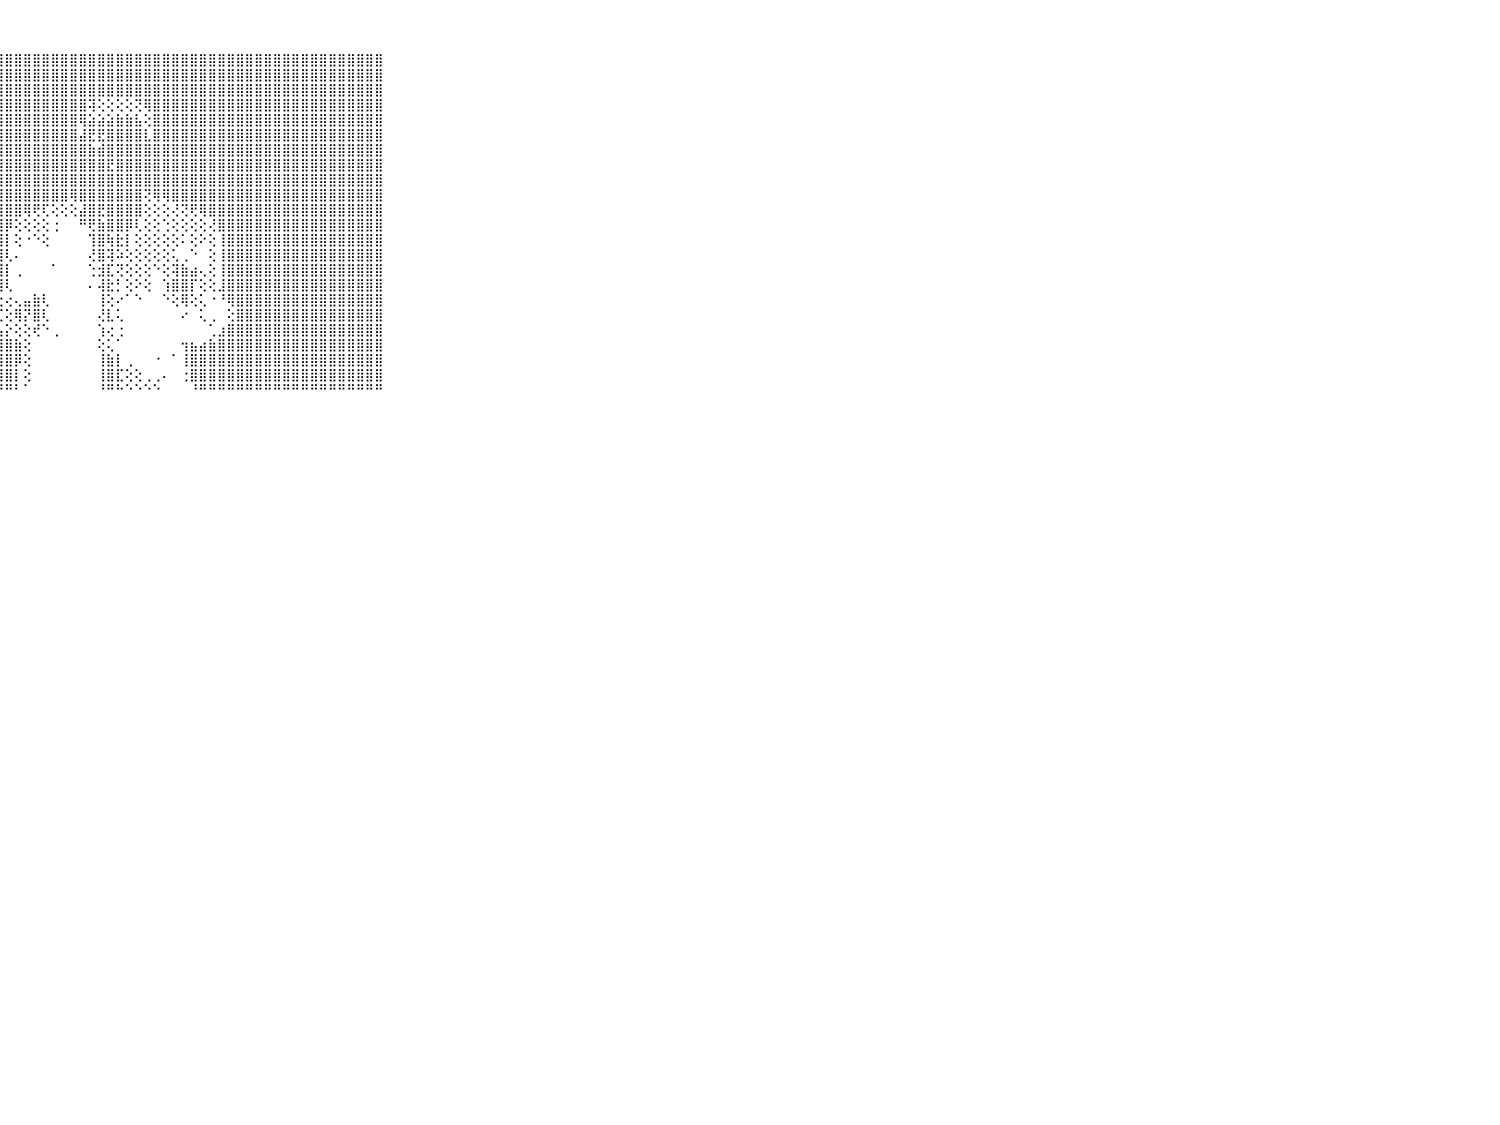

⠀⠀⠀⠀⠀⠀⠀⠀⠀⠀⠀⣿⣿⣿⣿⣿⣿⣿⣿⣿⣿⣿⣿⣿⣿⣿⣿⣿⣿⣿⣿⣿⣿⣿⣿⣿⣿⣿⣿⣿⣿⣿⣿⣿⣿⣿⣿⣿⣿⣿⣿⣿⣿⣿⣿⣿⣿⣿⣿⣿⣿⣿⣿⣿⣿⣿⣿⣿⣿⠀⠀⠀⠀⠀⠀⠀⠀⠀⠀⠀⠀
⠀⠀⠀⠀⠀⠀⠀⠀⠀⠀⠀⣿⣿⣿⣿⣿⣿⣿⣿⣿⣿⣿⣿⣿⣿⣿⣿⣿⣿⣿⣿⣿⣿⣿⣿⣿⣿⣿⣿⣿⣿⣿⣿⣿⣿⣿⣿⣿⣿⣿⣿⣿⣿⣿⣿⣿⣿⣿⣿⣿⣿⣿⣿⣿⣿⣿⣿⣿⣿⠀⠀⠀⠀⠀⠀⠀⠀⠀⠀⠀⠀
⠀⠀⠀⠀⠀⠀⠀⠀⠀⠀⠀⣿⣿⣿⣿⣿⣿⣿⣿⣿⣿⣿⣿⣿⣿⣿⣿⣿⣿⣿⣿⣿⣿⣿⣿⣿⣿⣿⣿⣿⣿⣿⣿⣿⣿⣿⣿⣿⣿⣿⣿⣿⣿⣿⣿⣿⣿⣿⣿⣿⣿⣿⣿⣿⣿⣿⣿⣿⣿⠀⠀⠀⠀⠀⠀⠀⠀⠀⠀⠀⠀
⠀⠀⠀⠀⠀⠀⠀⠀⠀⠀⠀⣿⣿⣿⣿⣿⣿⣿⣿⣿⣿⣿⣿⣿⣿⣿⣿⣿⣿⣿⣿⣿⣿⣿⣿⣿⣿⢽⢕⢕⢕⢕⢝⢿⣿⣿⣿⣿⣿⣿⣿⣿⣿⣿⣿⣿⣿⣿⣿⣿⣿⣿⣿⣿⣿⣿⣿⣿⣿⠀⠀⠀⠀⠀⠀⠀⠀⠀⠀⠀⠀
⠀⠀⠀⠀⠀⠀⠀⠀⠀⠀⠀⣿⣿⣿⣿⣿⣿⣿⣿⣿⣿⣿⣿⣿⣿⣿⣿⣿⣿⣿⣿⣿⣿⣿⣿⣿⢿⣵⣵⣵⣷⣷⣧⢕⣿⣿⣿⣿⣿⣿⣿⣿⣿⣿⣿⣿⣿⣿⣿⣿⣿⣿⣿⣿⣿⣿⣿⣿⣿⠀⠀⠀⠀⠀⠀⠀⠀⠀⠀⠀⠀
⠀⠀⠀⠀⠀⠀⠀⠀⠀⠀⠀⣿⣿⣿⣿⣿⣿⣿⣿⣿⣿⣿⣿⣿⣿⣿⣿⣿⣿⣿⣿⣿⣿⣿⣿⣿⣼⣟⣟⣿⣿⣿⣿⣇⣿⣿⣿⣿⣿⣿⣿⣿⣿⣿⣿⣿⣿⣿⣿⣿⣿⣿⣿⣿⣿⣿⣿⣿⣿⠀⠀⠀⠀⠀⠀⠀⠀⠀⠀⠀⠀
⠀⠀⠀⠀⠀⠀⠀⠀⠀⠀⠀⣿⣿⣿⣿⣿⣿⣿⣿⣿⣿⣿⣿⣿⣿⣿⣿⣿⣿⣿⣿⣿⣿⣿⣿⣿⣿⣷⣾⣿⣿⣿⣿⣿⣿⣿⣿⣿⣿⣿⣿⣿⣿⣿⣿⣿⣿⣿⣿⣿⣿⣿⣿⣿⣿⣿⣿⣿⣿⠀⠀⠀⠀⠀⠀⠀⠀⠀⠀⠀⠀
⠀⠀⠀⠀⠀⠀⠀⠀⠀⠀⠀⣿⣿⣿⣿⣿⣿⣿⣿⣿⣿⣿⣿⣿⣿⣿⣿⣿⣿⣿⣿⣿⣿⣿⣿⣿⣿⣿⣿⣟⣿⣿⣿⣿⣿⣿⣿⣿⣿⣿⣿⣿⣿⣿⣿⣿⣿⣿⣿⣿⣿⣿⣿⣿⣿⣿⣿⣿⣿⠀⠀⠀⠀⠀⠀⠀⠀⠀⠀⠀⠀
⠀⠀⠀⠀⠀⠀⠀⠀⠀⠀⠀⣿⣿⣿⣿⣿⣿⣿⣿⣿⣿⣿⣿⣿⣿⣿⣿⣿⣿⣿⣿⣿⣿⣿⣿⣿⣿⣿⣿⣿⣿⣿⣿⣿⣿⣿⣿⣿⣿⣿⣿⣿⣿⣿⣿⣿⣿⣿⣿⣿⣿⣿⣿⣿⣿⣿⣿⣿⣿⠀⠀⠀⠀⠀⠀⠀⠀⠀⠀⠀⠀
⠀⠀⠀⠀⠀⠀⠀⠀⠀⠀⠀⣿⣿⣿⣿⣿⣿⣿⣿⣿⣿⣿⣿⣿⣿⣿⣿⣿⣿⣿⣿⣿⣿⣿⣿⢿⣿⣿⣿⣿⣿⣿⣿⢝⢿⢿⣿⣿⣿⣿⣿⣿⣿⣿⣿⣿⣿⣿⣿⣿⣿⣿⣿⣿⣿⣿⣿⣿⣿⠀⠀⠀⠀⠀⠀⠀⠀⠀⠀⠀⠀
⠀⠀⠀⠀⠀⠀⠀⠀⠀⠀⠀⣿⣿⣿⣿⣿⣿⣿⣿⣿⣿⣿⣿⣿⣿⣿⣿⣿⣿⣿⢿⢟⢏⢕⢕⢕⣼⣿⣟⣿⣿⣿⣿⢕⢕⢕⢜⢝⢟⢿⣿⣿⣿⣿⣿⣿⣿⣿⣿⣿⣿⣿⣿⣿⣿⣿⣿⣿⣿⠀⠀⠀⠀⠀⠀⠀⠀⠀⠀⠀⠀
⠀⠀⠀⠀⠀⠀⠀⠀⠀⠀⠀⣿⣿⣿⣿⣿⣿⣿⣿⣿⣿⣿⣿⣿⣿⣿⣿⣿⡿⢕⢕⢕⢕⢐⠀⠀⠛⢟⣷⣿⣿⡿⢇⢕⢕⢑⢕⢕⢕⢕⢜⣿⣿⣿⣿⣿⣿⣿⣿⣿⣿⣿⣿⣿⣿⣿⣿⣿⣿⠀⠀⠀⠀⠀⠀⠀⠀⠀⠀⠀⠀
⠀⠀⠀⠀⠀⠀⠀⠀⠀⠀⠀⣿⣿⣿⣿⣿⣿⣿⣿⣿⣿⣿⣿⣿⣿⣿⣿⣿⡇⢕⠐⠑⢕⠀⠀⠀⠀⢹⣿⢷⣗⡇⢕⢕⢕⢕⢕⠅⢕⠕⢕⢸⣿⣿⣿⣿⣿⣿⣿⣿⣿⣿⣿⣿⣿⣿⣿⣿⣿⠀⠀⠀⠀⠀⠀⠀⠀⠀⠀⠀⠀
⠀⠀⠀⠀⠀⠀⠀⠀⠀⠀⠀⣿⣿⣿⣿⣿⣿⣿⣿⣿⣿⣿⣿⣿⣿⣿⣿⣿⢇⠄⠀⠀⠀⠀⠀⠀⠀⢜⣿⢽⠵⢕⢕⢕⢕⢕⢅⢀⠑⠀⢕⢸⣿⣿⣿⣿⣿⣿⣿⣿⣿⣿⣿⣿⣿⣿⣿⣿⣿⠀⠀⠀⠀⠀⠀⠀⠀⠀⠀⠀⠀
⠀⠀⠀⠀⠀⠀⠀⠀⠀⠀⠀⣿⣿⣿⣿⣿⣿⣿⣿⣿⣿⣿⣿⣿⣿⣿⣿⣿⡇⢀⠀⠀⠀⠁⠀⠀⠀⢑⣺⣏⢝⢕⢕⢕⠑⢕⢽⣷⣴⢄⢕⢸⣿⣿⣿⣿⣿⣿⣿⣿⣿⣿⣿⣿⣿⣿⣿⣿⣿⠀⠀⠀⠀⠀⠀⠀⠀⠀⠀⠀⠀
⠀⠀⠀⠀⠀⠀⠀⠀⠀⠀⠀⣿⣿⣿⣿⣿⣿⣿⣿⣿⣿⣿⣿⣿⣿⣿⣿⣿⢇⠀⠀⠀⠀⠀⠀⠀⠀⠄⢼⣗⡃⢕⠕⢕⠀⢱⣿⣿⡏⢕⢕⣸⣿⣿⣿⣿⣿⣿⣿⣿⣿⣿⣿⣿⣿⣿⣿⣿⣿⠀⠀⠀⠀⠀⠀⠀⠀⠀⠀⠀⠀
⠀⠀⠀⠀⠀⠀⠀⠀⠀⠀⠀⣿⣿⣿⣿⣿⣿⣿⣿⣿⣿⣿⣿⣿⣿⣿⣿⢕⢔⢄⣤⣷⢇⠀⠀⠀⠀⠀⢸⢕⠔⠁⠑⠀⠀⠑⢕⢿⢕⢅⠐⠘⢿⣿⣿⣿⣿⣿⣿⣿⣿⣿⣿⣿⣿⣿⣿⣿⣿⠀⠀⠀⠀⠀⠀⠀⠀⠀⠀⠀⠀
⠀⠀⠀⠀⠀⠀⠀⠀⠀⠀⠀⣿⣿⣿⣿⣿⣿⣿⣿⣿⣿⣿⣿⣿⣿⣿⣿⢎⢕⢿⡝⣿⢇⠀⠀⠀⠀⠀⢜⣇⢅⠀⠀⠀⠀⠀⠀⠔⠀⢅⢀⠀⢕⣿⣿⣿⣿⣿⣿⣿⣿⣿⣿⣿⣿⣿⣿⣿⣿⠀⠀⠀⠀⠀⠀⠀⠀⠀⠀⠀⠀
⠀⠀⠀⠀⠀⠀⠀⠀⠀⠀⠀⣿⣿⣿⣿⣿⣿⣿⣿⣿⣿⣿⣿⣿⣿⣿⣿⣧⡕⢕⢕⢞⠑⢀⠀⠀⠀⠀⢱⢔⢐⠀⠀⠀⠀⠀⠀⠀⠀⠀⢁⣰⣿⣿⣿⣿⣿⣿⣿⣿⣿⣿⣿⣿⣿⣿⣿⣿⣿⠀⠀⠀⠀⠀⠀⠀⠀⠀⠀⠀⠀
⠀⠀⠀⠀⠀⠀⠀⠀⠀⠀⠀⣿⣿⣿⣿⣿⣿⣿⣿⣿⣿⣿⣿⣿⣿⣿⣿⣿⣿⣷⢕⠀⠀⠀⠀⠀⠀⠀⢕⢅⠁⠀⠀⠀⠀⠀⠀⢲⣦⣴⣷⣿⣿⣿⣿⣿⣿⣿⣿⣿⣿⣿⣿⣿⣿⣿⣿⣿⣿⠀⠀⠀⠀⠀⠀⠀⠀⠀⠀⠀⠀
⠀⠀⠀⠀⠀⠀⠀⠀⠀⠀⠀⣿⣿⣿⣿⣿⣿⣿⣿⣿⣿⣿⣿⣿⣿⣿⣿⣿⣿⡿⢕⠀⠀⠀⠀⠀⠀⠀⢸⣷⡇⢀⠀⠀⠐⠀⠁⢸⣿⣿⣿⣿⣿⣿⣿⣿⣿⣿⣿⣿⣿⣿⣿⣿⣿⣿⣿⣿⣿⠀⠀⠀⠀⠀⠀⠀⠀⠀⠀⠀⠀
⠀⠀⠀⠀⠀⠀⠀⠀⠀⠀⠀⣿⣿⣿⣿⣿⣿⣿⣿⣿⣿⣿⣿⣿⣿⣿⣿⣿⣿⡇⢕⠀⠀⠀⠀⠀⠀⠀⢸⣿⣏⢕⢕⢀⢀⠄⠀⢐⣿⣿⣿⣿⣿⣿⣿⣿⣿⣿⣿⣿⣿⣿⣿⣿⣿⣿⣿⣿⣿⠀⠀⠀⠀⠀⠀⠀⠀⠀⠀⠀⠀
⠀⠀⠀⠀⠀⠀⠀⠀⠀⠀⠀⠛⠛⠛⠛⠛⠛⠛⠛⠛⠛⠛⠛⠛⠛⠛⠛⠛⠛⠃⠁⠀⠀⠀⠀⠀⠀⠀⠘⠛⠓⠑⠑⠑⠑⠀⠀⠀⠘⠛⠛⠛⠛⠛⠛⠛⠛⠛⠛⠛⠛⠛⠛⠛⠛⠛⠛⠛⠛⠀⠀⠀⠀⠀⠀⠀⠀⠀⠀⠀⠀